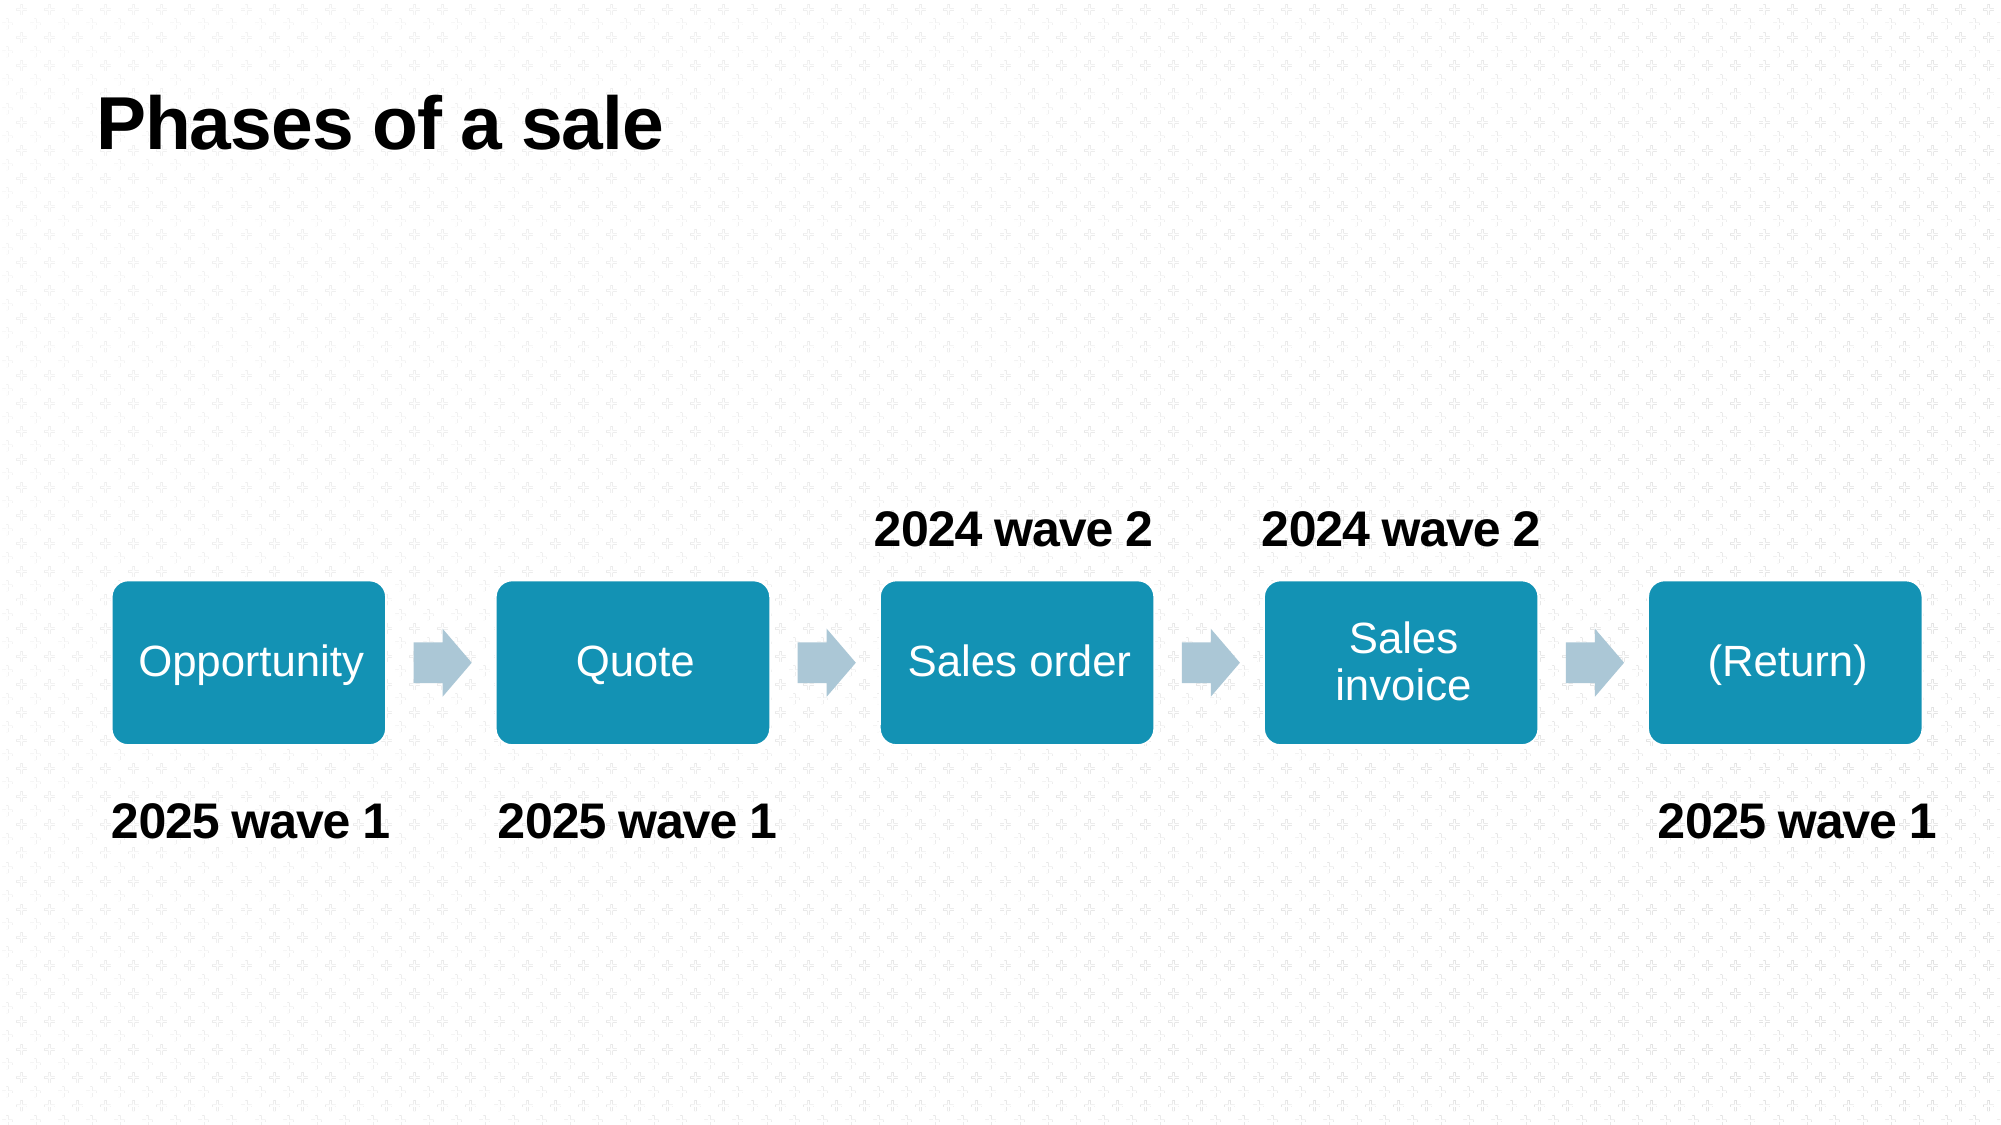

# Phases of a sale
Opportunity

Quote

Sales order

Sales invoice

(Return)
2024 wave 2
2024 wave 2
2025 wave 1
2025 wave 1
2025 wave 1